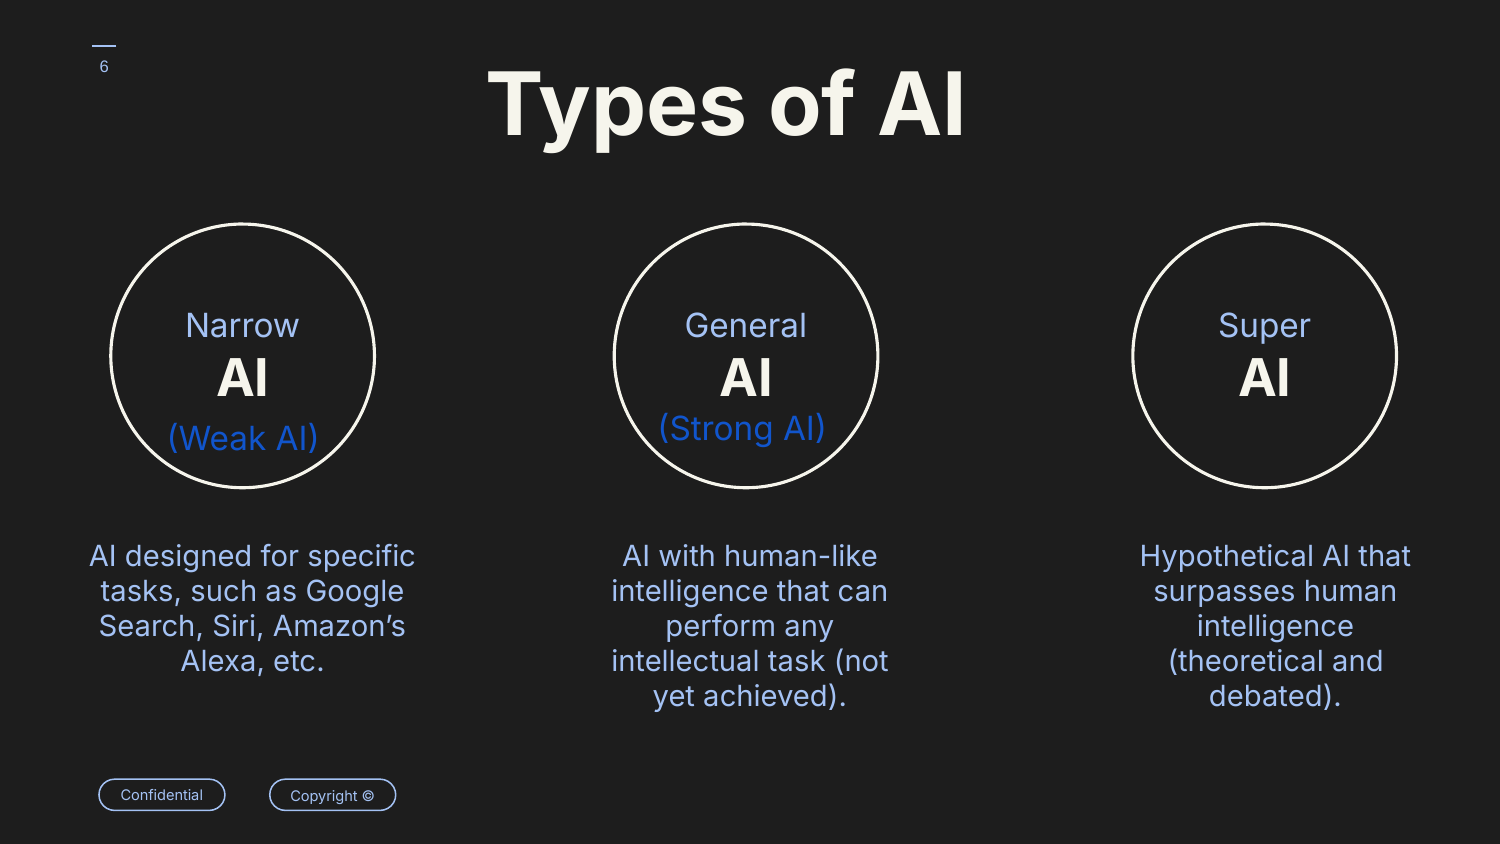

# Types of AI
Narrow
AI
General
AI
Super
AI
(Strong AI)
(Weak AI)
AI designed for specific tasks, such as Google Search, Siri, Amazon’s Alexa, etc.
AI with human-like intelligence that can perform any intellectual task (not yet achieved).

Hypothetical AI that surpasses human intelligence (theoretical and debated).